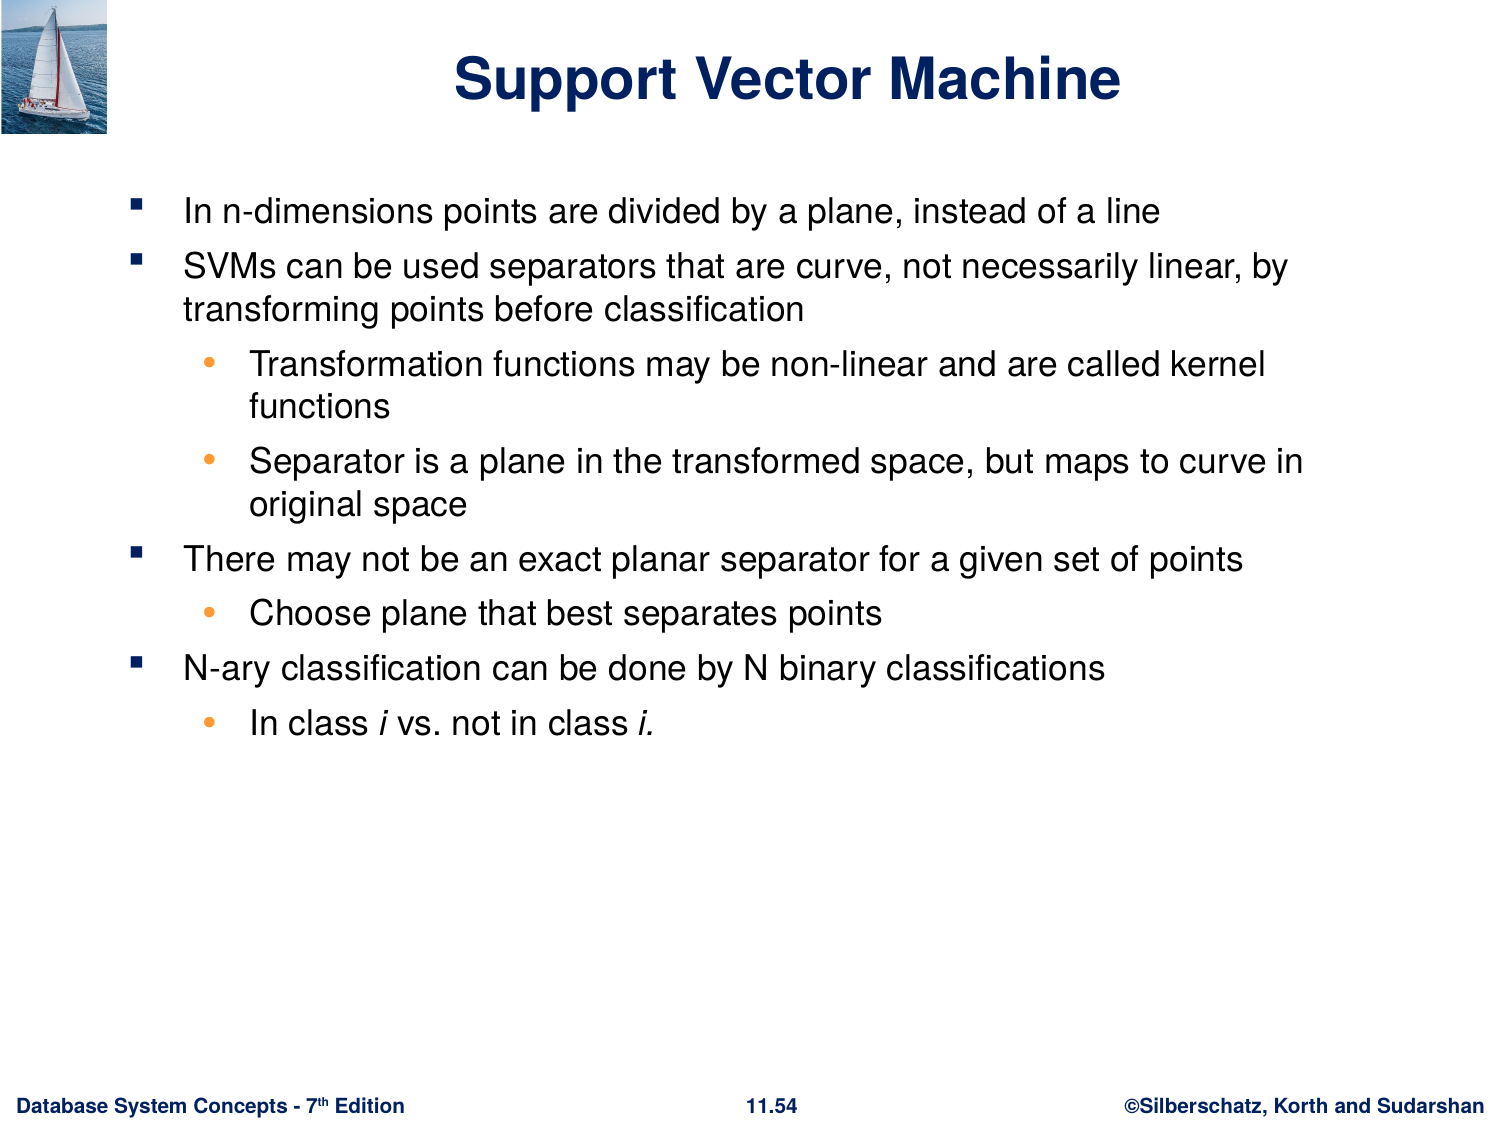

# Support Vector Machine
In n-dimensions points are divided by a plane, instead of a line
SVMs can be used separators that are curve, not necessarily linear, by transforming points before classification
Transformation functions may be non-linear and are called kernel functions
Separator is a plane in the transformed space, but maps to curve in original space
There may not be an exact planar separator for a given set of points
Choose plane that best separates points
N-ary classification can be done by N binary classifications
In class i vs. not in class i.